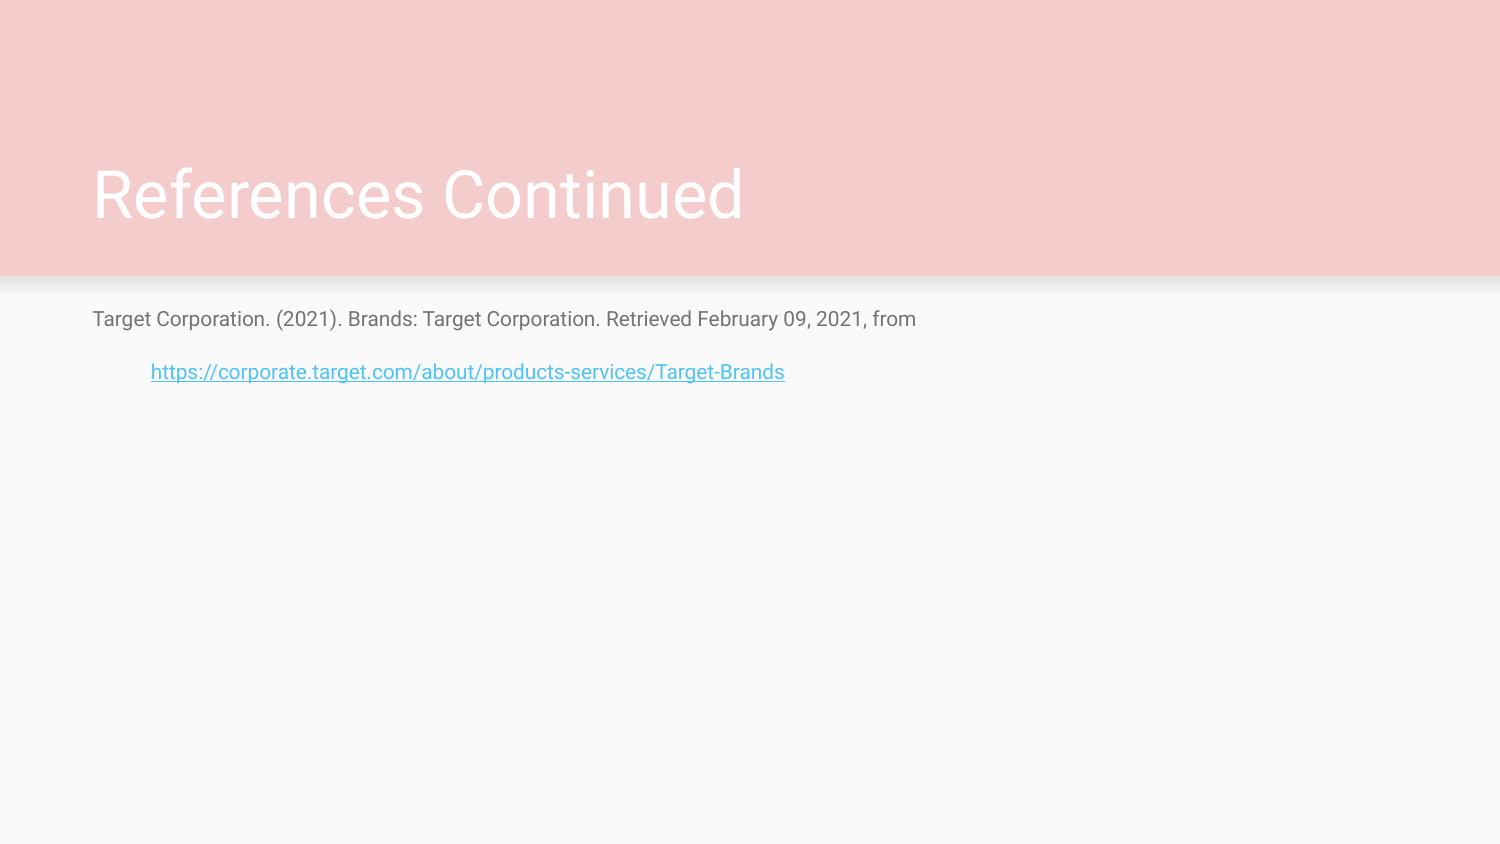

# References Continued
Target Corporation. (2021). Brands: Target Corporation. Retrieved February 09, 2021, from
https://corporate.target.com/about/products-services/Target-Brands